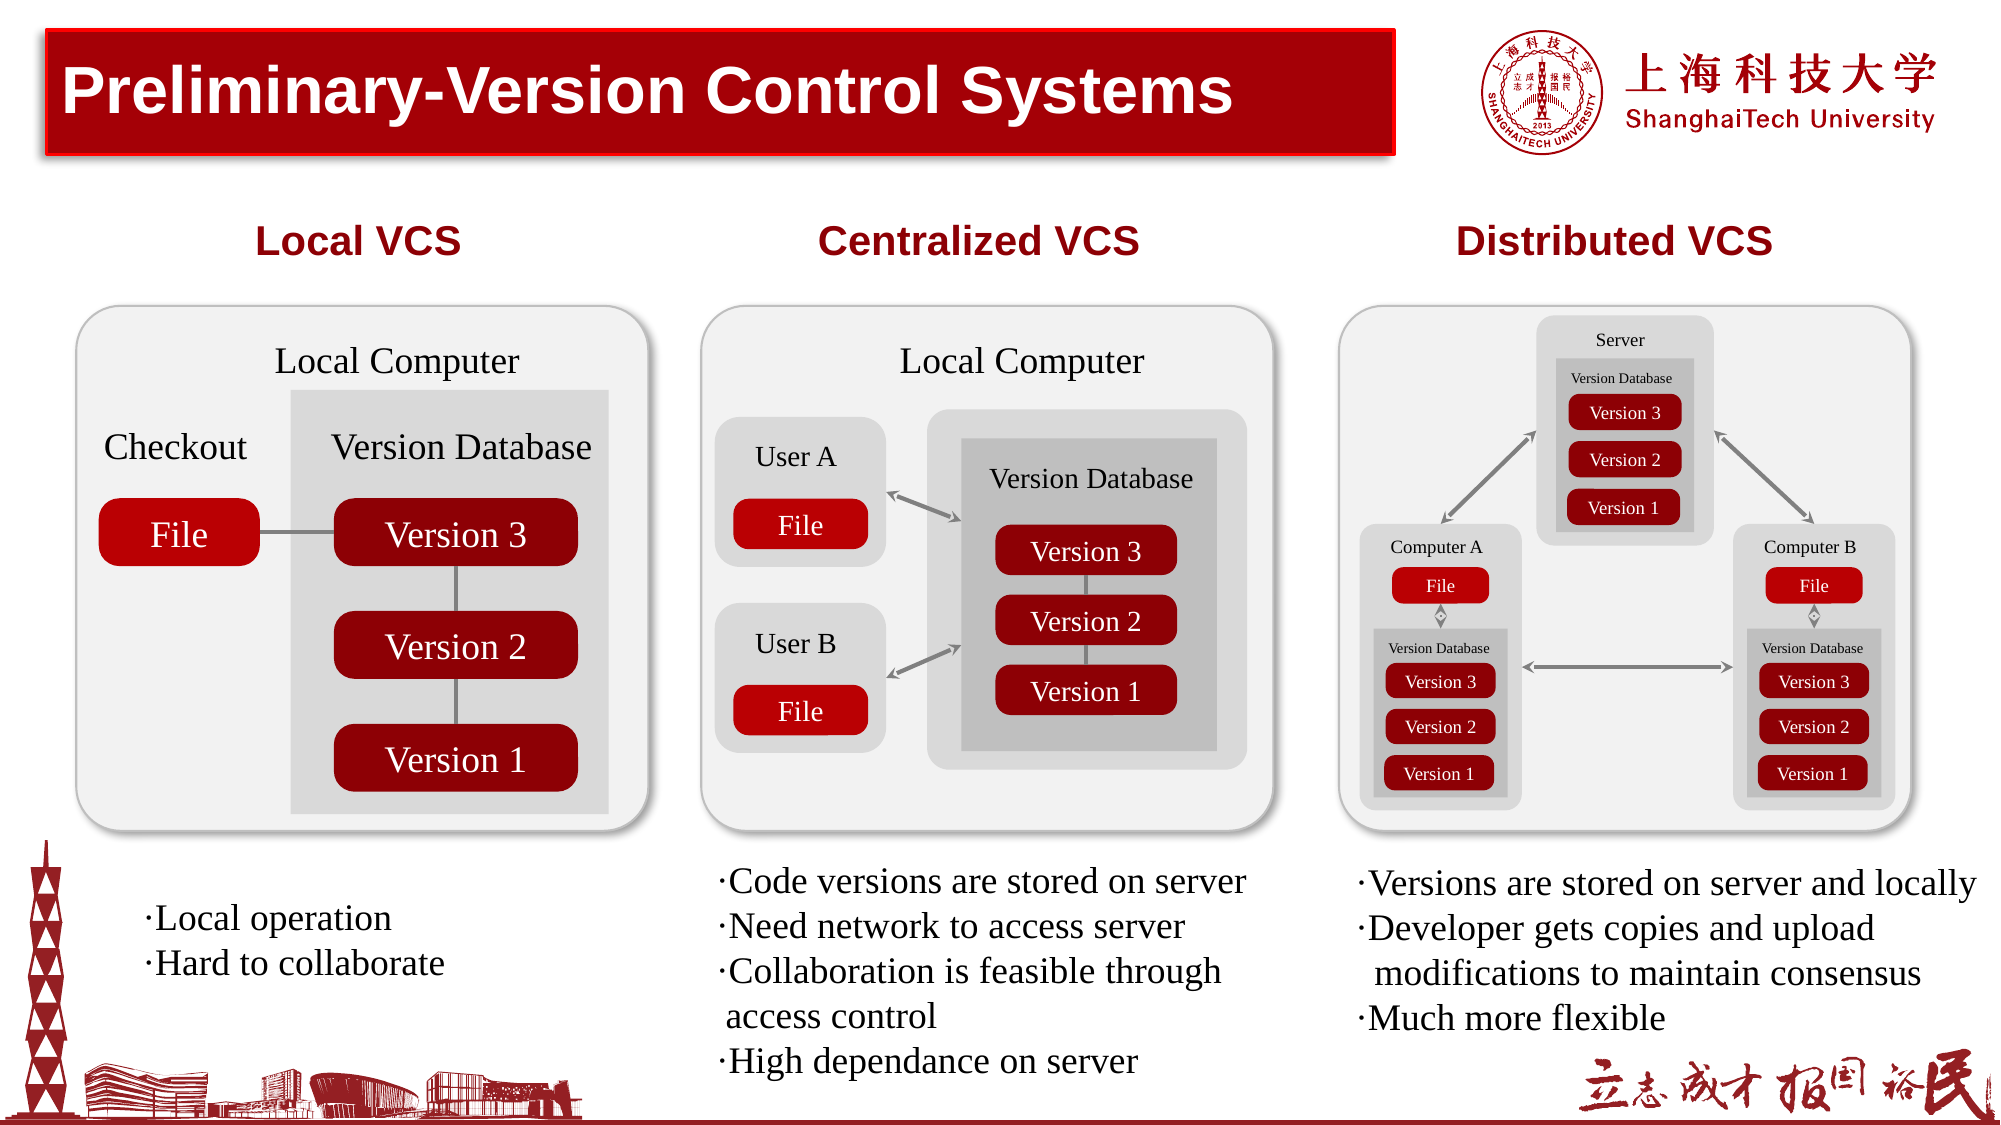

# Preliminary-Version Control Systems
Local VCS

Local Computer

Checkout
Version Database
File
Version 3
Version 2
Version 1
Centralized VCS

Local Computer

User A

Version Database
File
Version 3
Version 2

User B
Version 1
File
Distributed VCS

Server

Version Database
Version 3
Version 2
Version 1

Computer A
File

Version Database
Version 3
Version 2
Version 1

Computer B
File

Version Database
Version 3
Version 2
Version 1
·Code versions are stored on server
·Need network to access server
·Collaboration is feasible through
 access control
·High dependance on server
·Versions are stored on server and locally
·Developer gets copies and upload
  modifications to maintain consensus
·Much more flexible

·Local operation
·Hard to collaborate